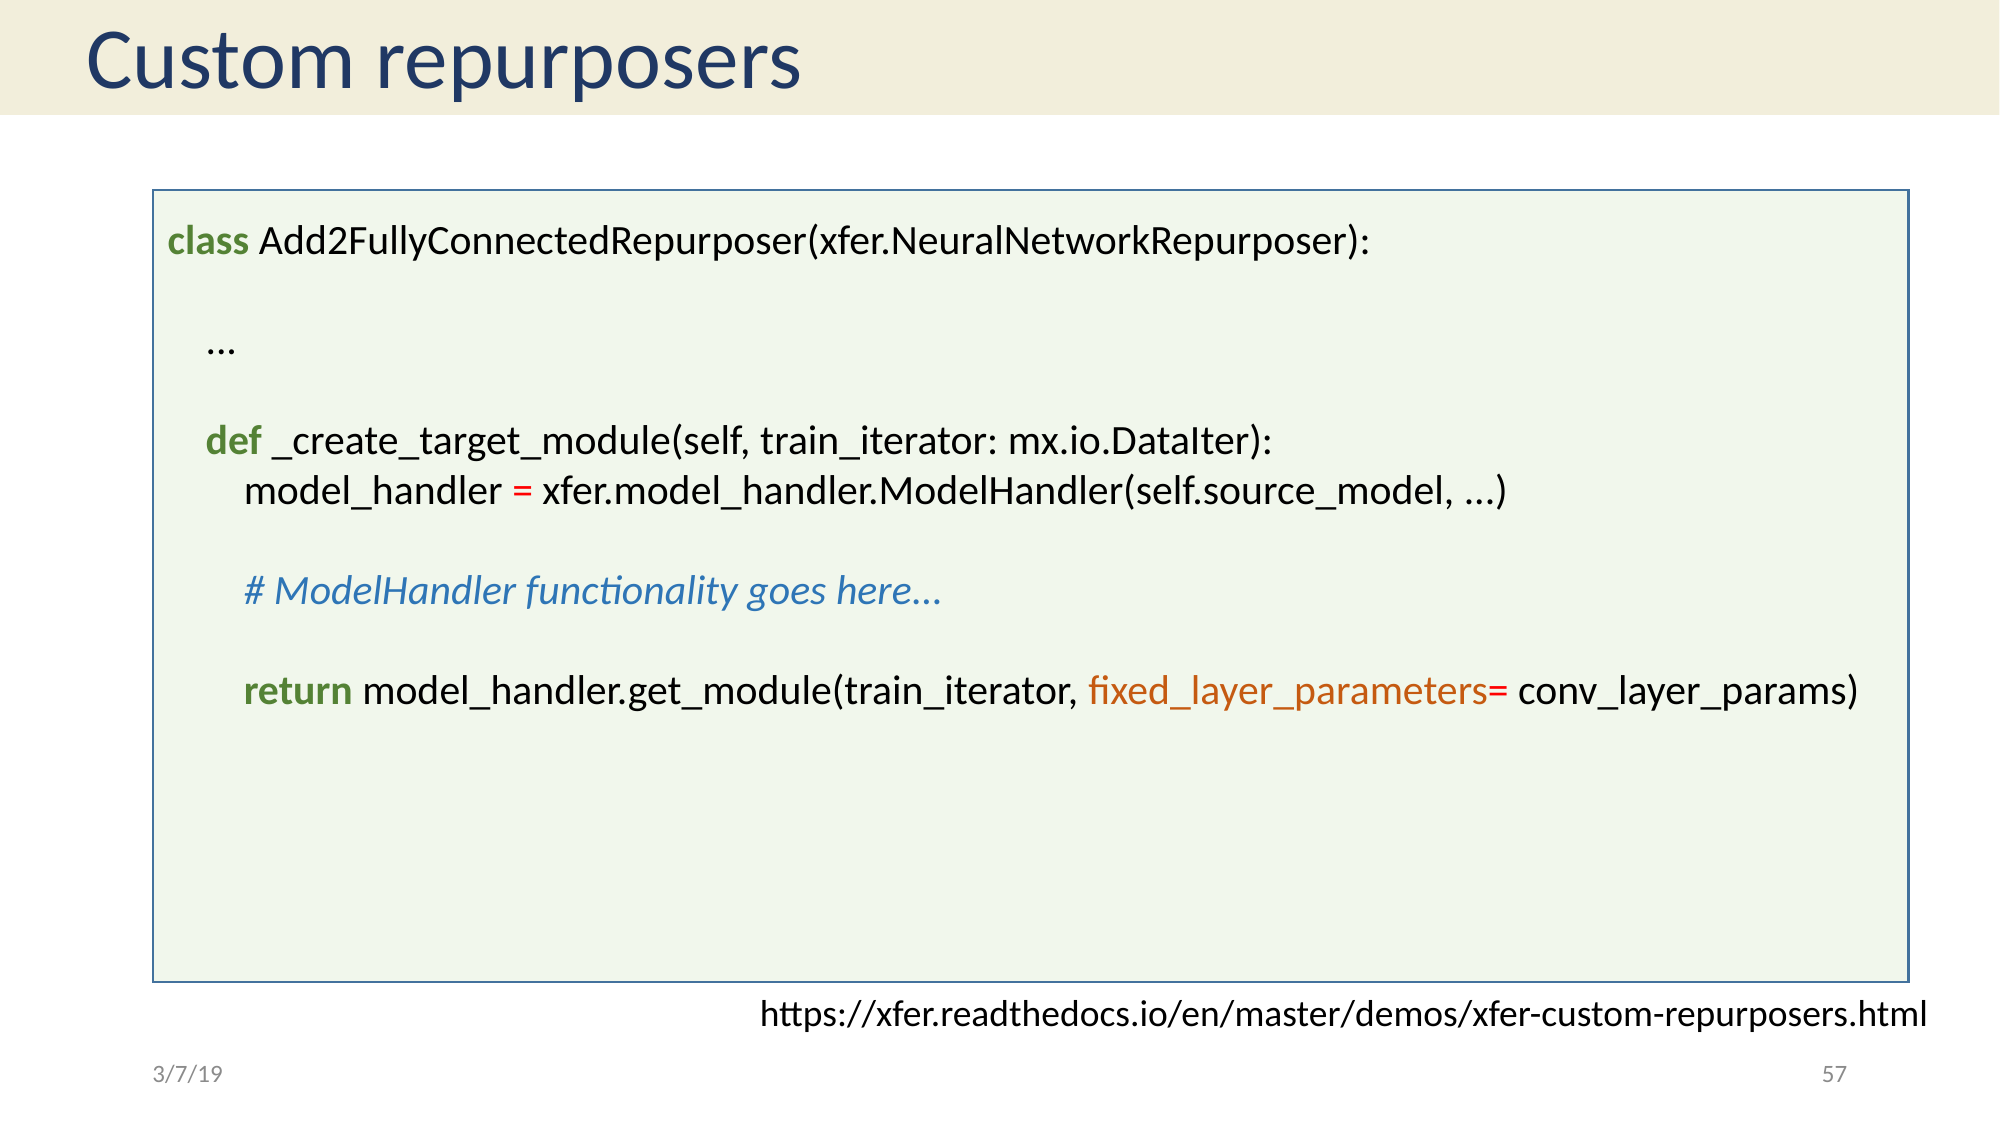

# Custom repurposers

class Add2FullyConnectedRepurposer(xfer.NeuralNetworkRepurposer):

    ...

    def _create_target_module(self, train_iterator: mx.io.DataIter):
        model_handler = xfer.model_handler.ModelHandler(self.source_model, ...)

        # ModelHandler functionality goes here...

        return model_handler.get_module(train_iterator, fixed_layer_parameters= conv_layer_params)

https://xfer.readthedocs.io/en/master/demos/xfer-custom-repurposers.html
3/7/19
57